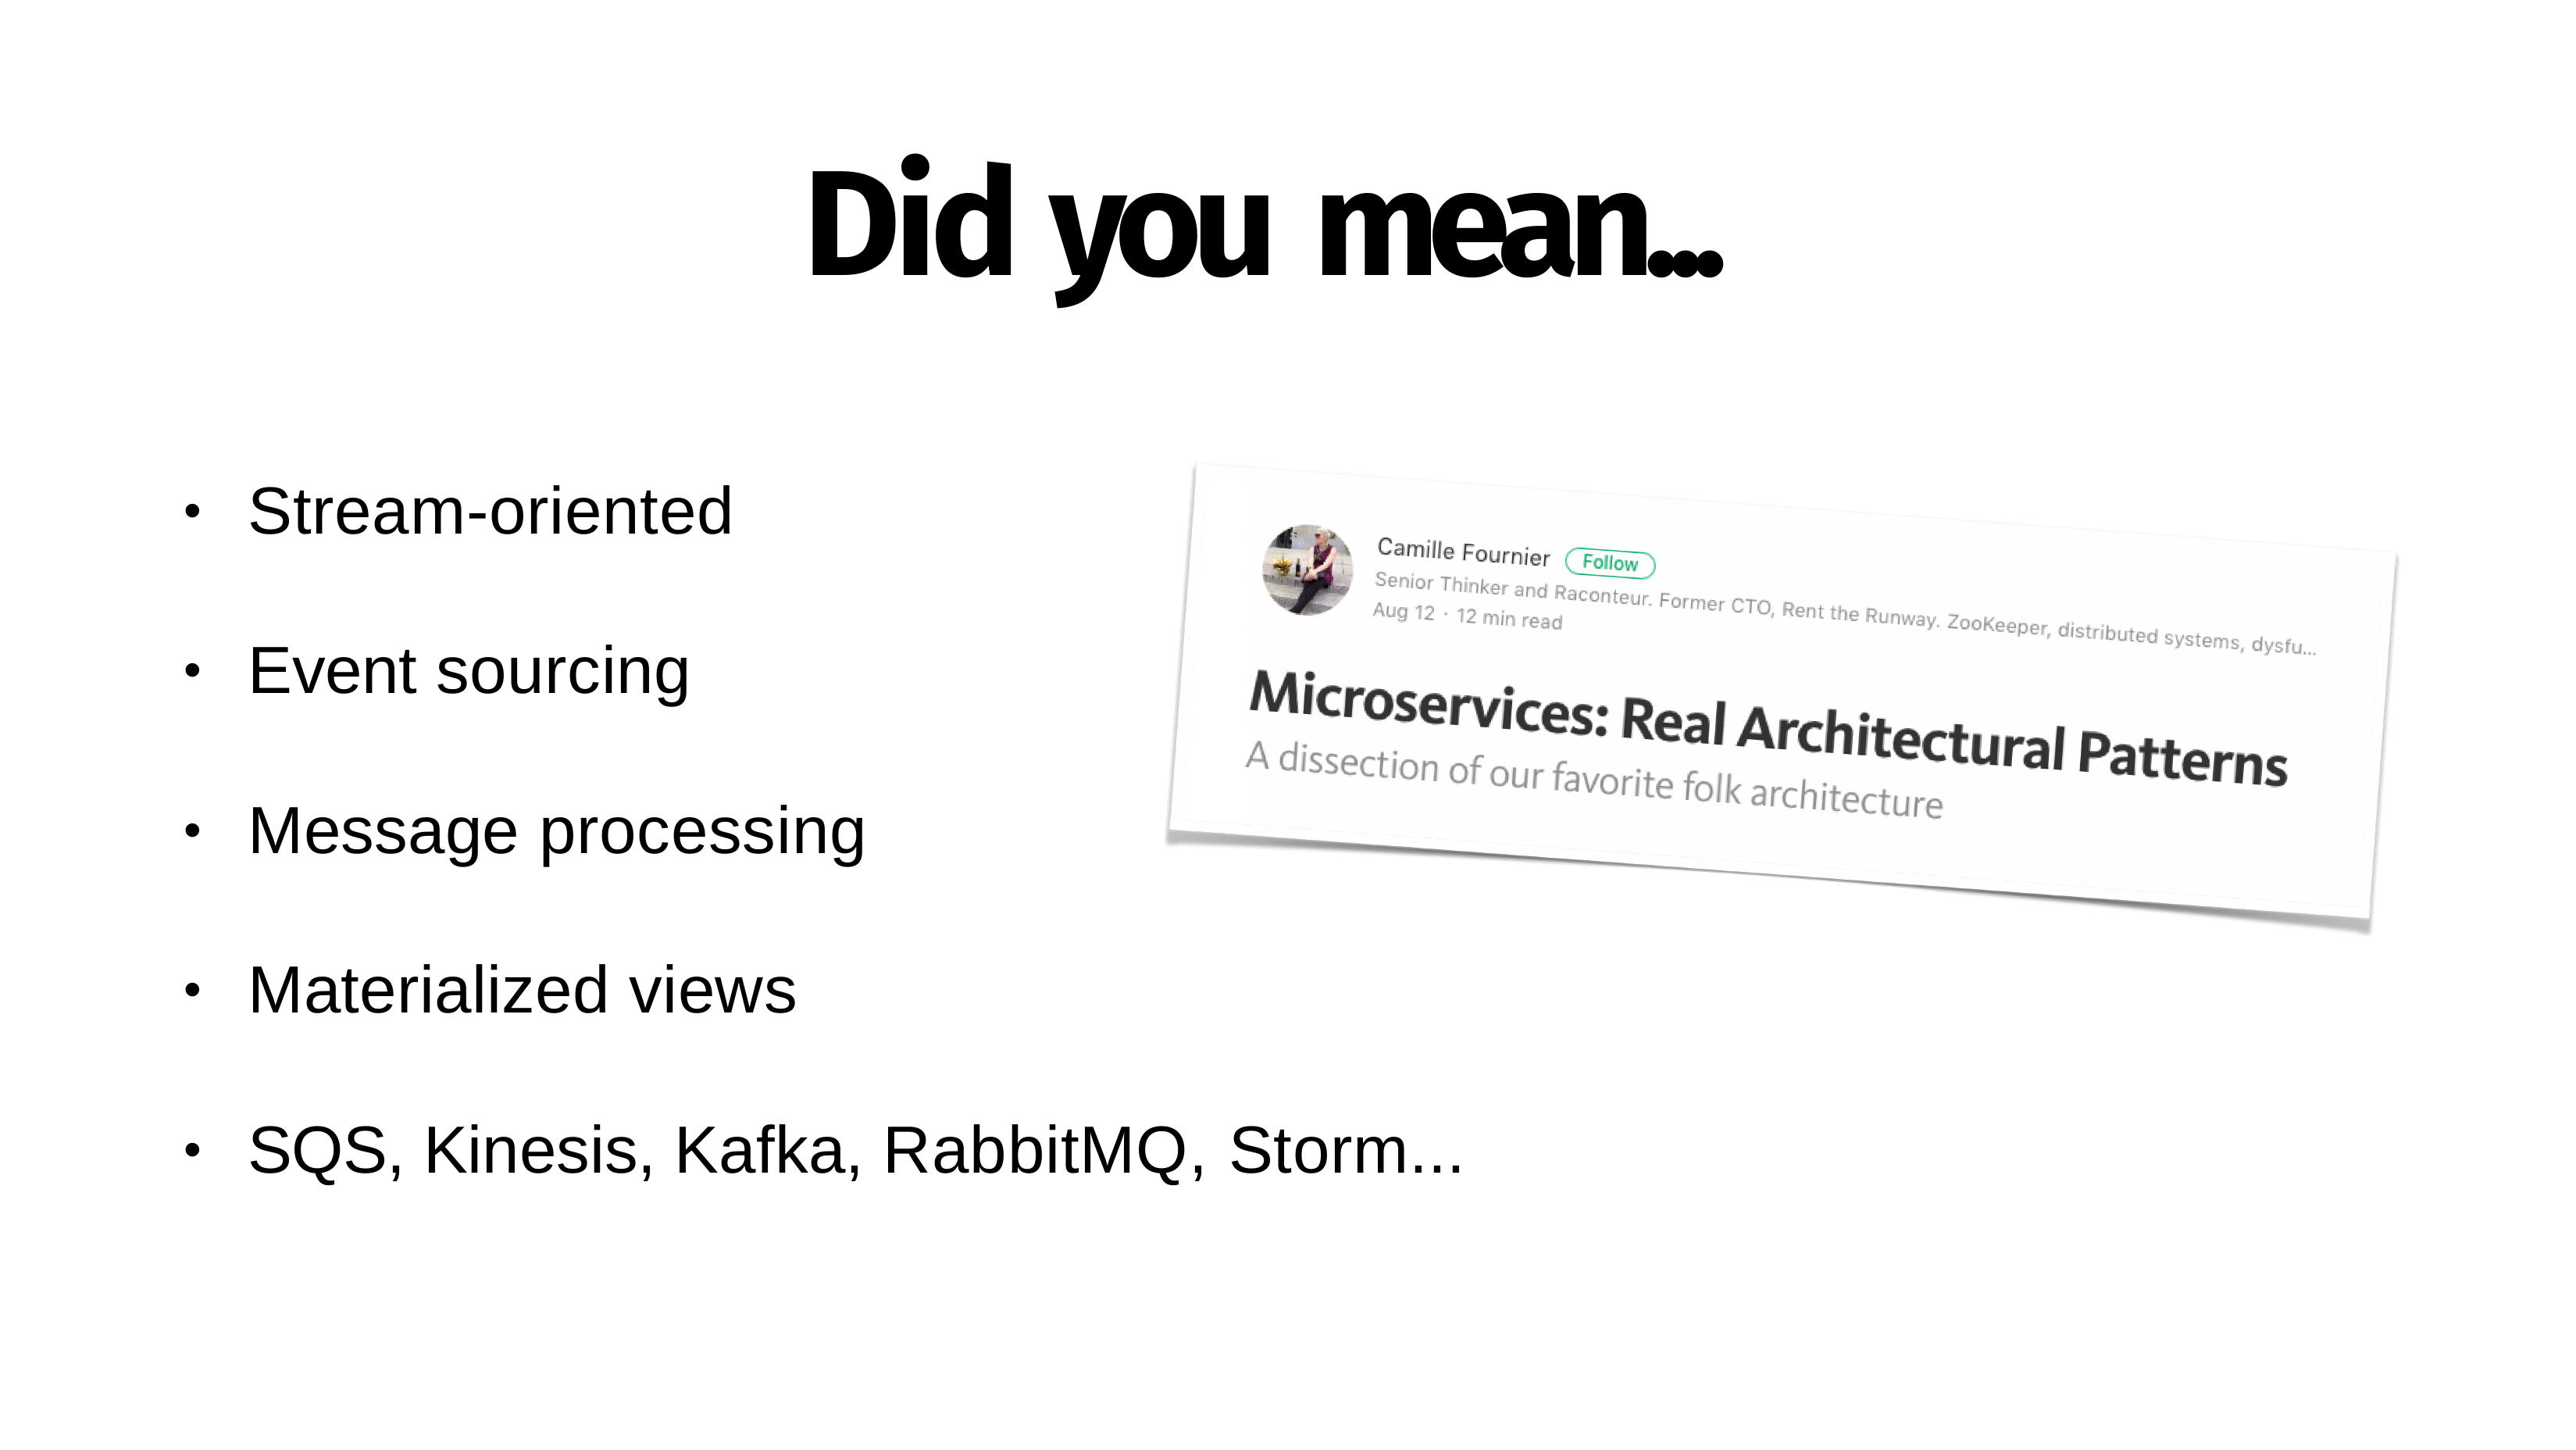

# Did you mean...

Stream-oriented

•
Event sourcing
•
Message processing
•
Materialized views
•
SQS, Kinesis, Kafka, RabbitMQ, Storm...
•